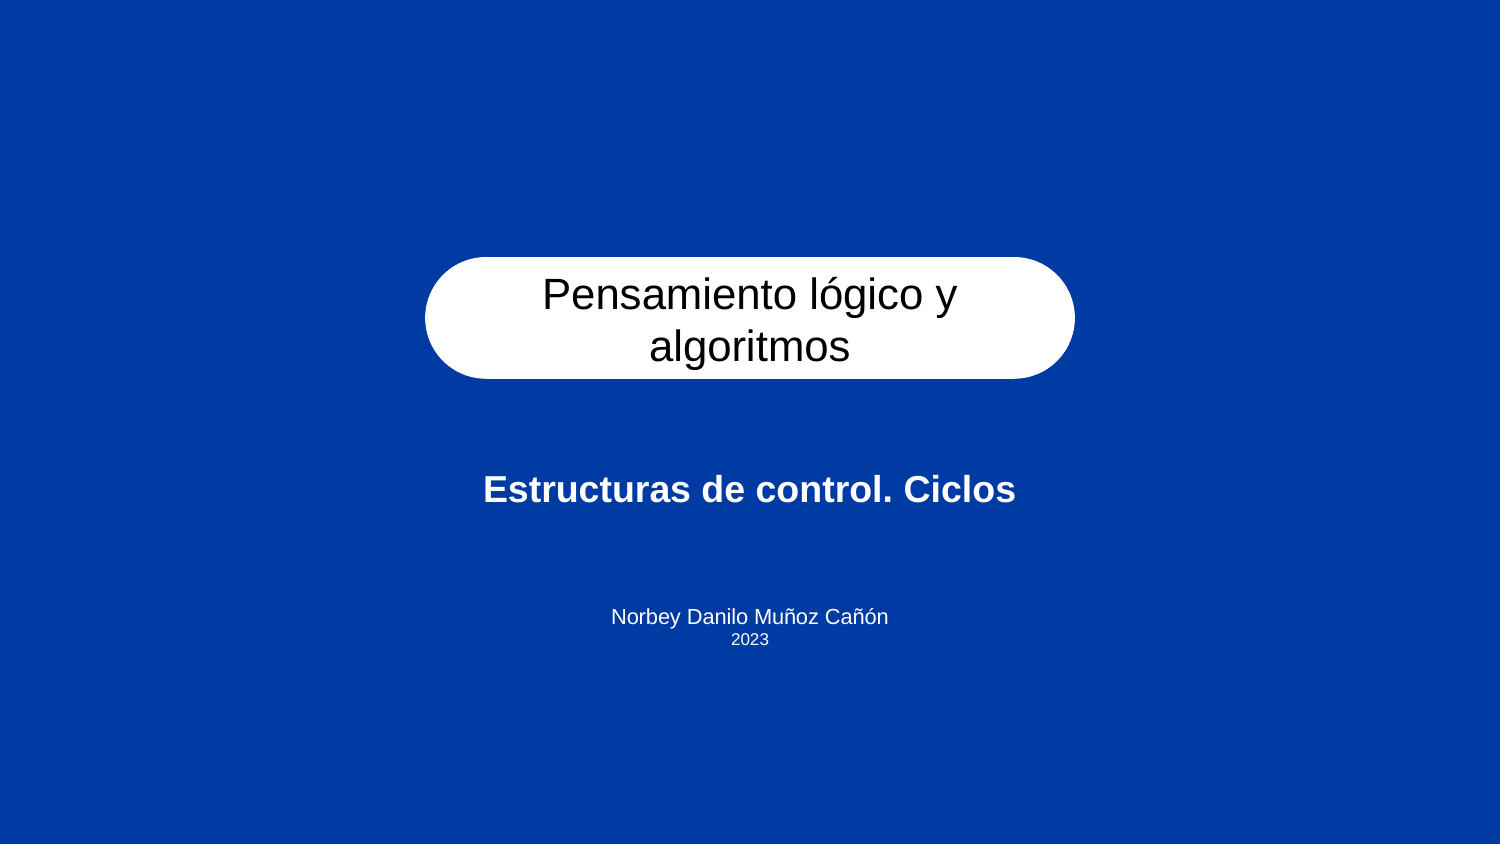

Pensamiento lógico y algoritmos
Estructuras de control. Ciclos
Norbey Danilo Muñoz Cañón
2023